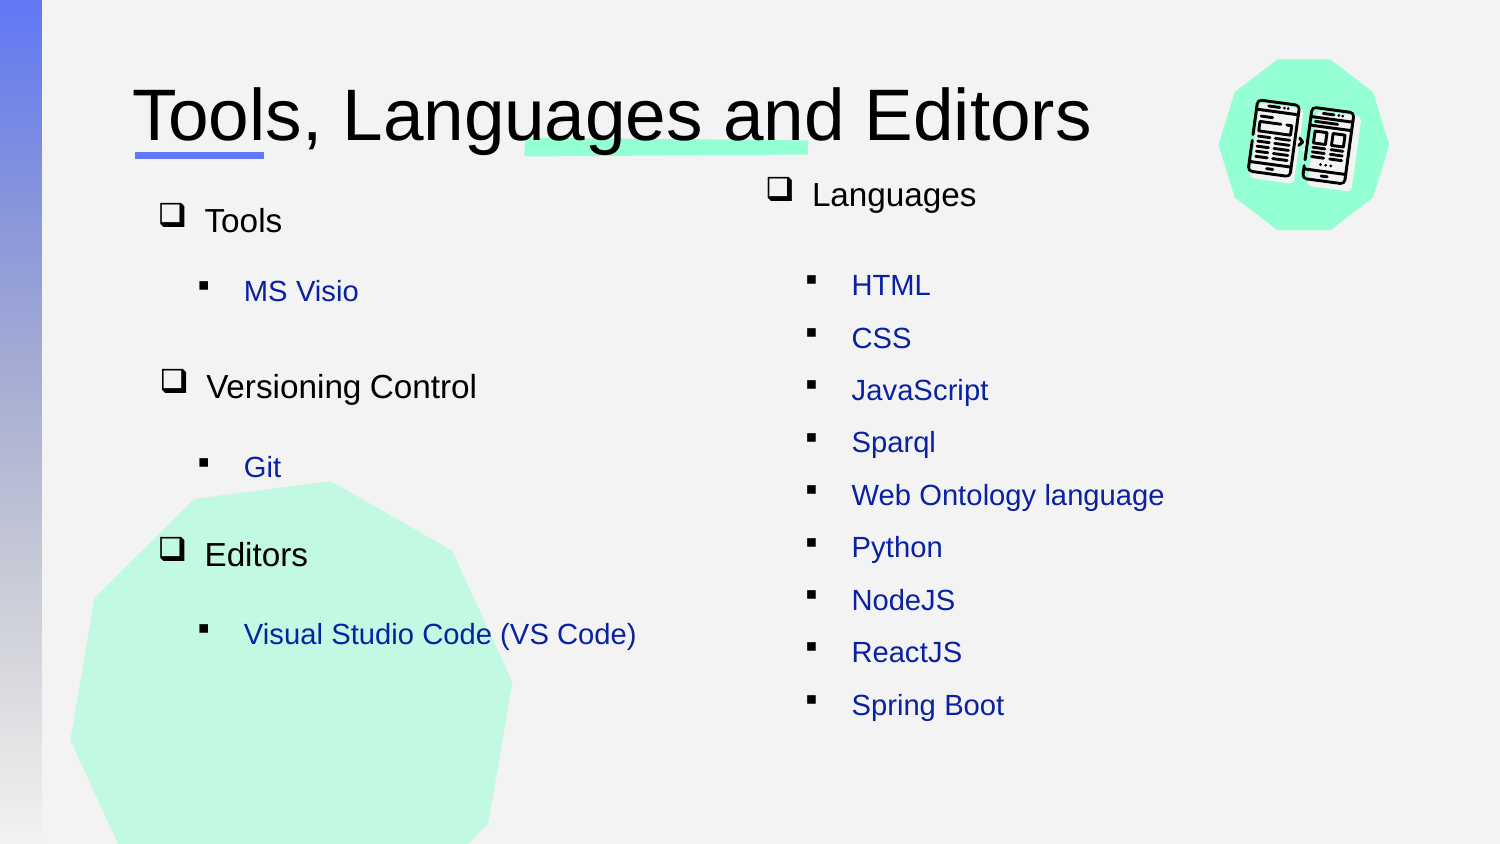

# Tools, Languages and Editors

Languages
Tools
HTML
CSS
JavaScript
Sparql
Web Ontology language
Python
NodeJS
ReactJS
Spring Boot

MS Visio

Versioning Control
Git
Editors
Visual Studio Code (VS Code)